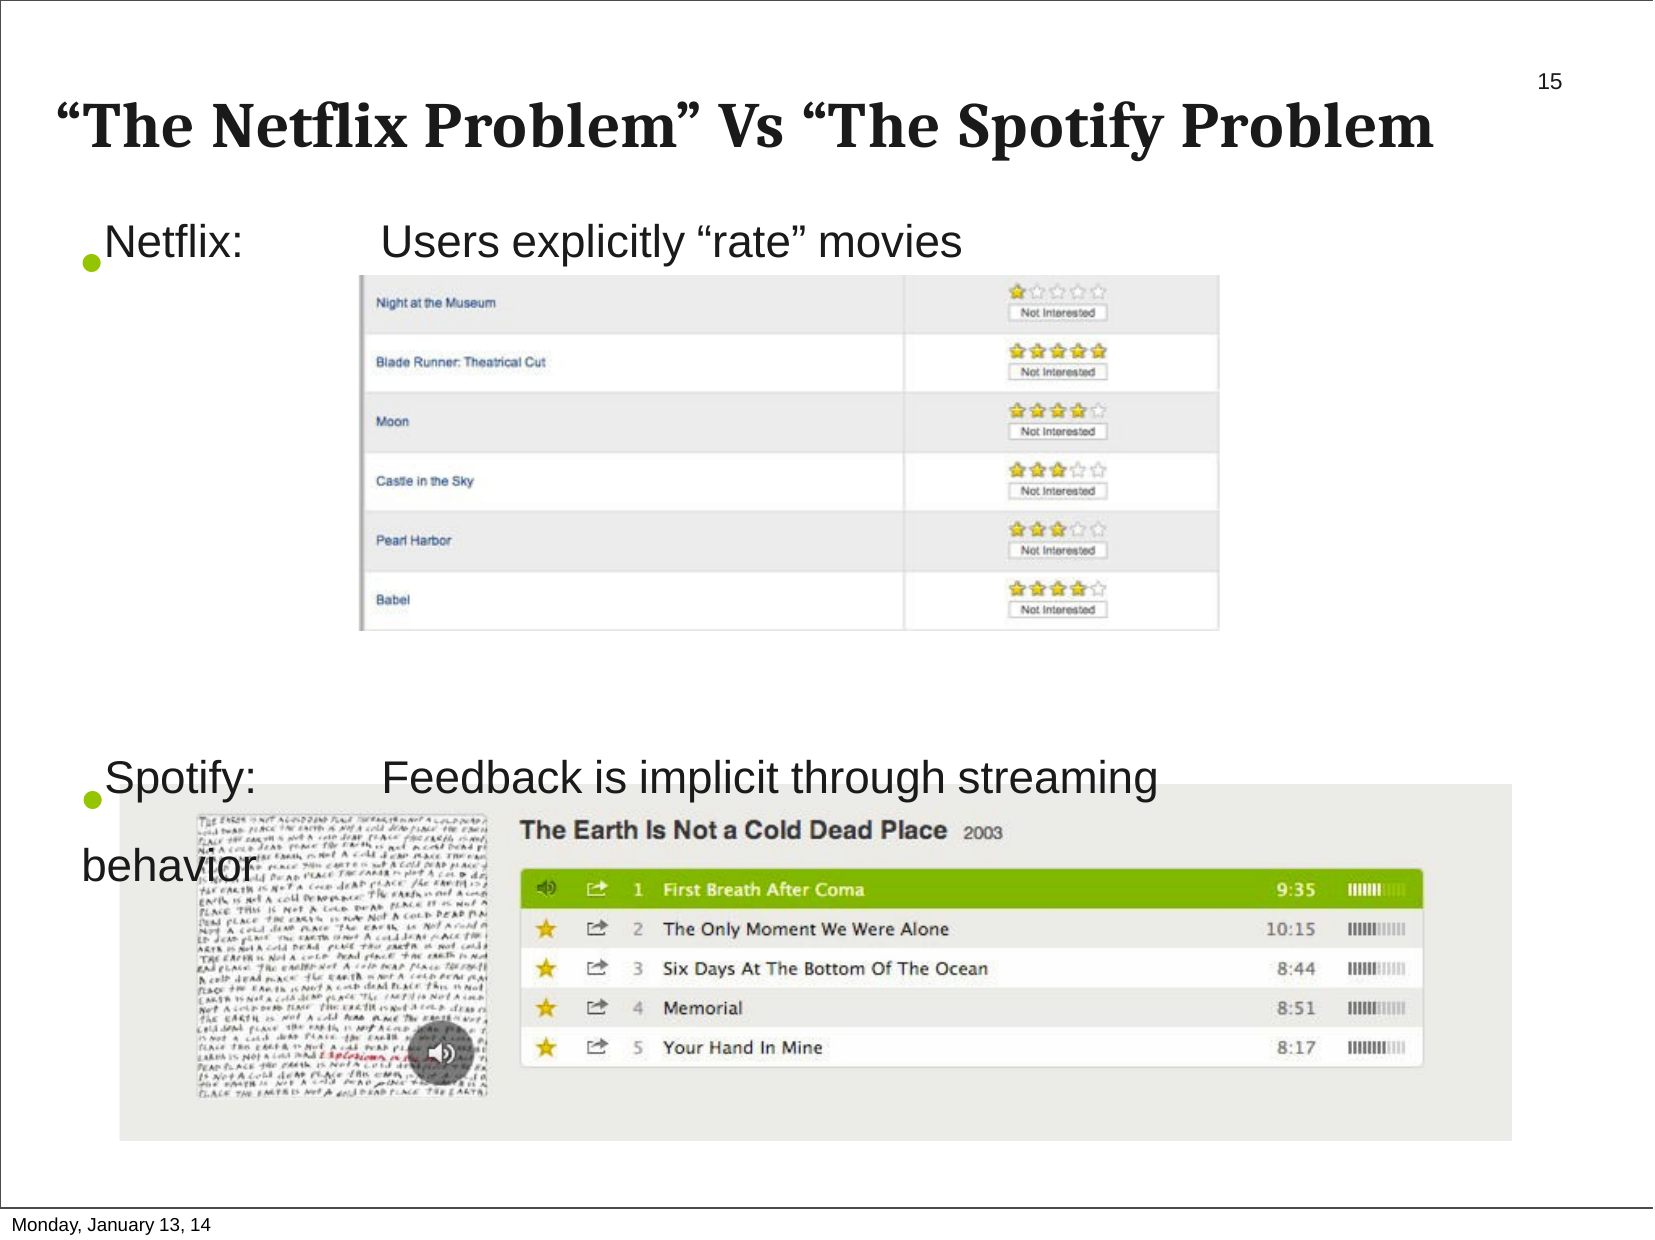

15
“The Netflix Problem” Vs “The Spotify Problem
•Netflix:	Users explicitly “rate” movies

•Spotify:	Feedback is implicit through streaming behavior

Monday, January 13, 14